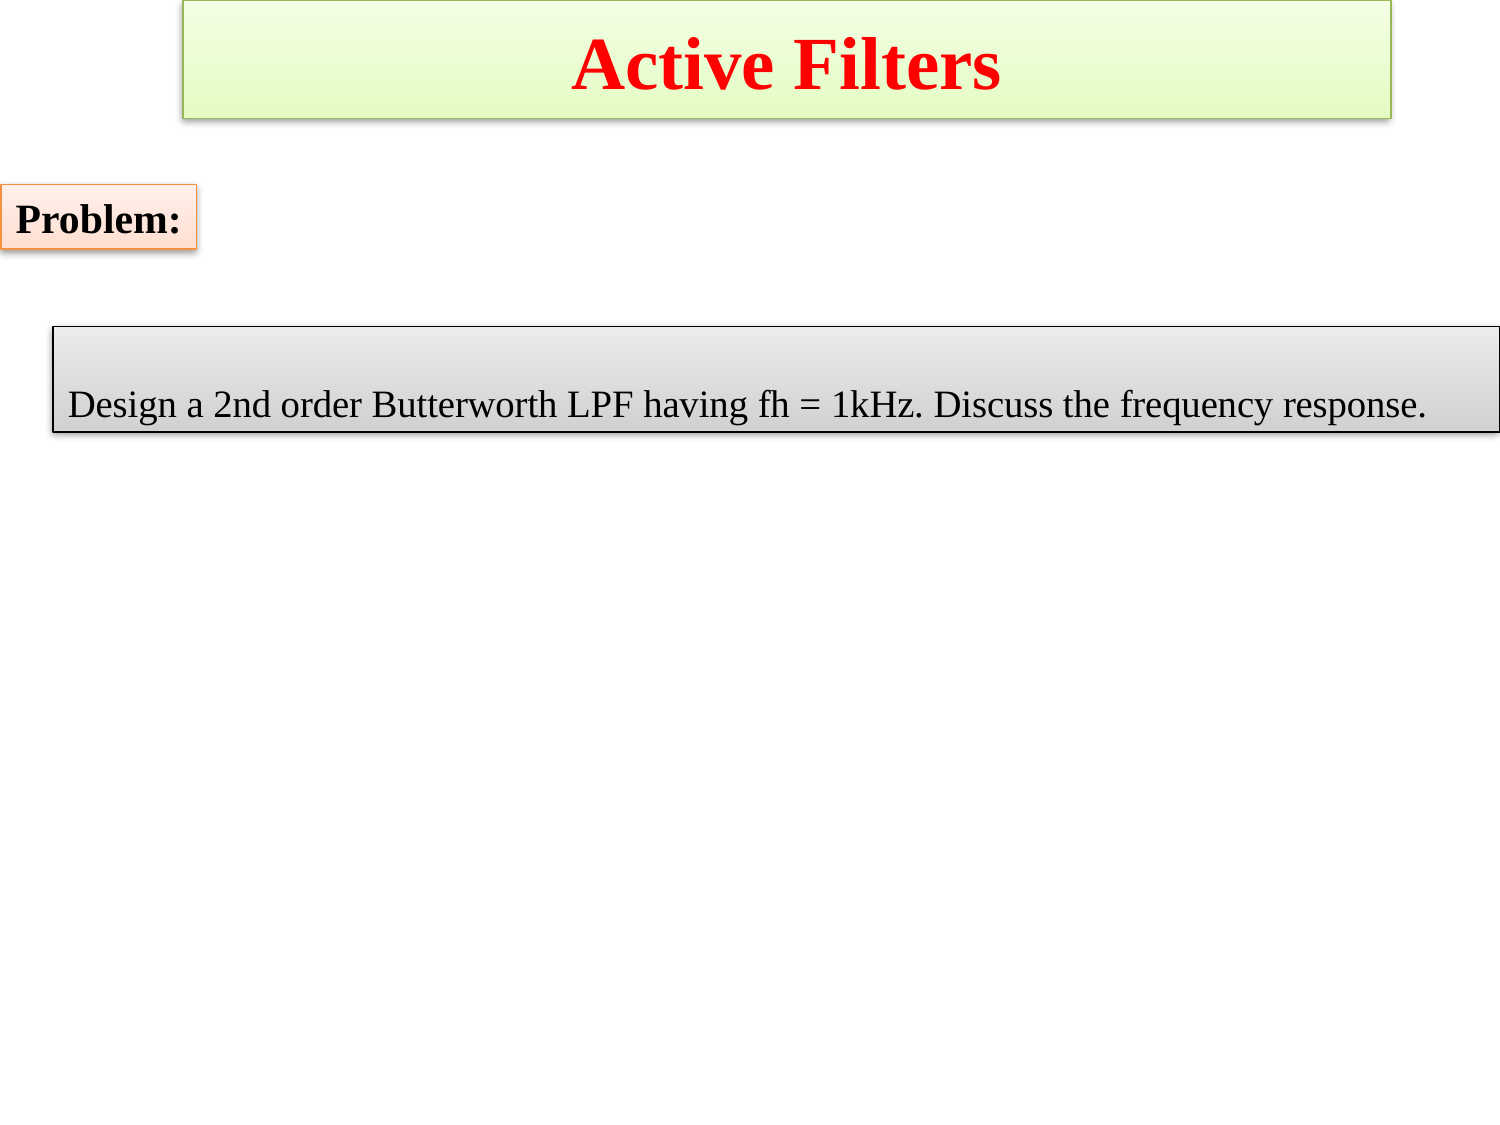

# Active Filters
Problem:
Design a 2nd order Butterworth LPF having fh = 1kHz. Discuss the frequency response.